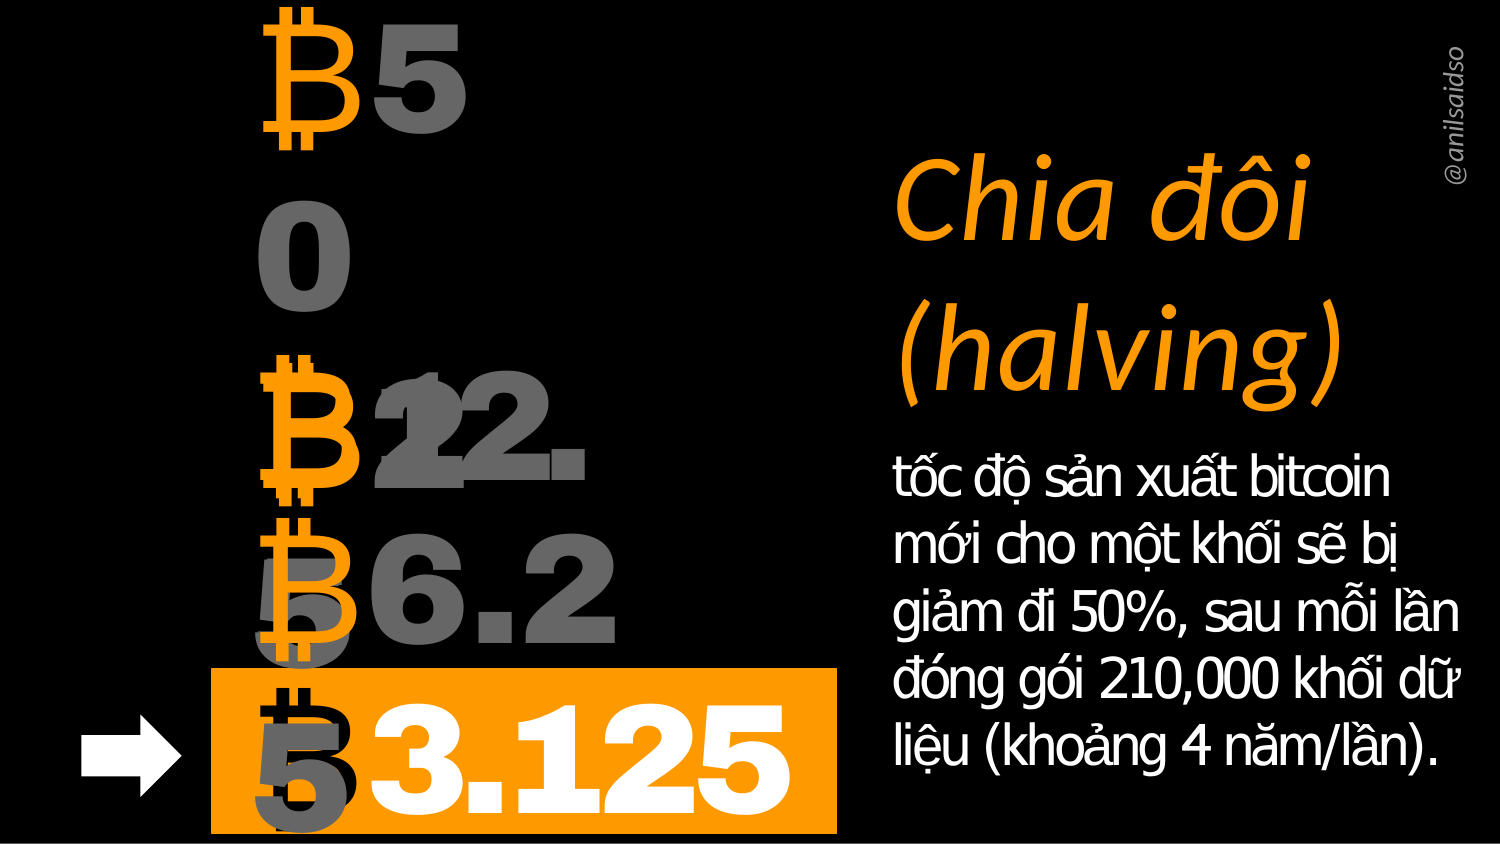

# ₿50
₿25
@anilsaidso
Chia đôi
(halving)
tốc độ sản xuất bitcoin mới cho một khối sẽ bị giảm đi 50%, sau mỗi lần đóng gói 210,000 khối dữ liệu (khoảng 4 năm/lần).
₿12.5
₿6.25
₿3.125